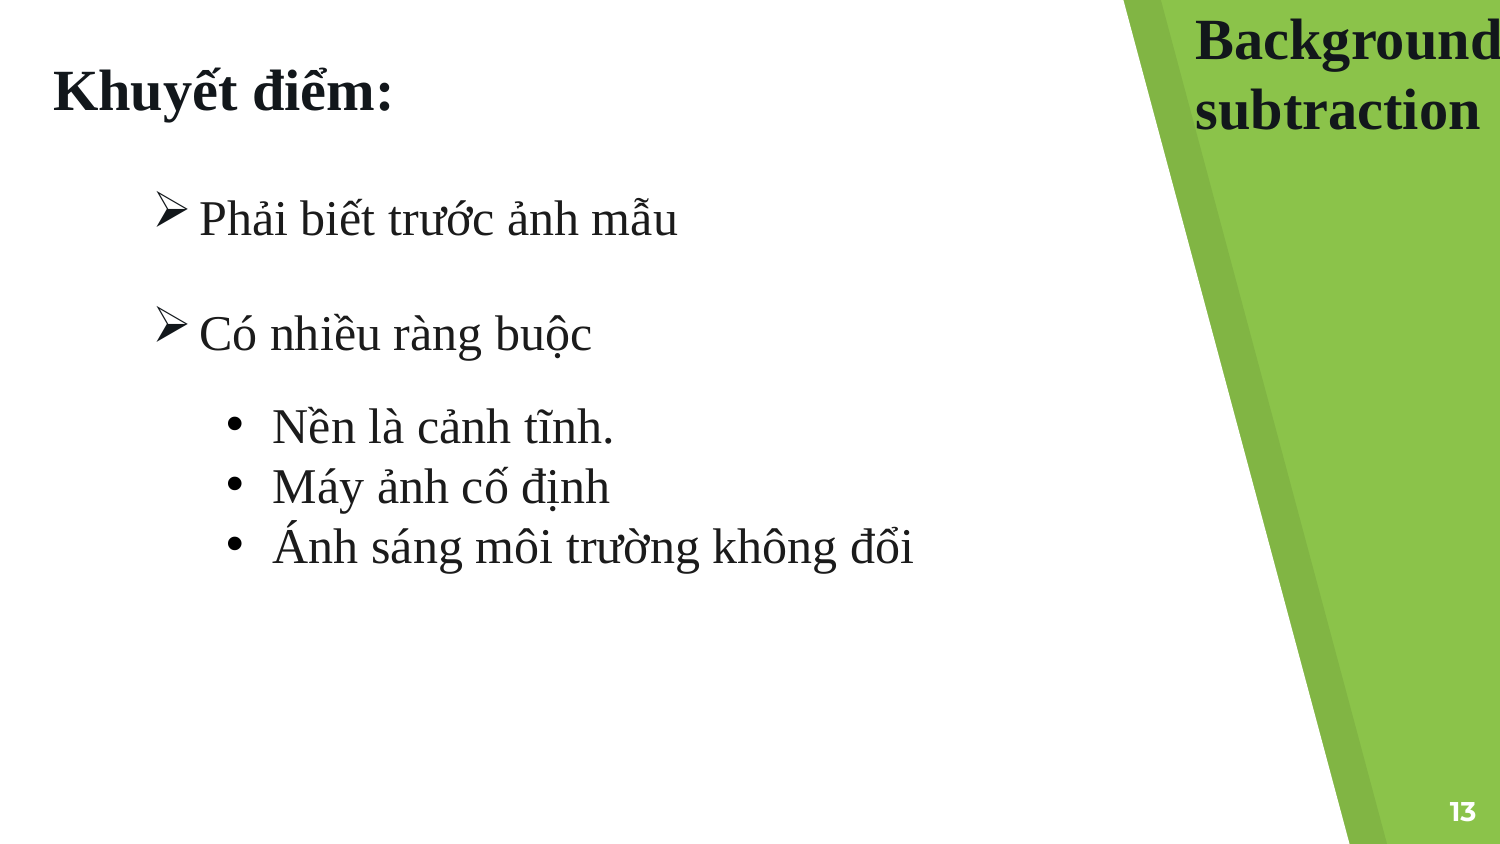

Background subtraction
Khuyết điểm:
Phải biết trước ảnh mẫu
Có nhiều ràng buộc
Nền là cảnh tĩnh.
Máy ảnh cố định
Ánh sáng môi trường không đổi
13